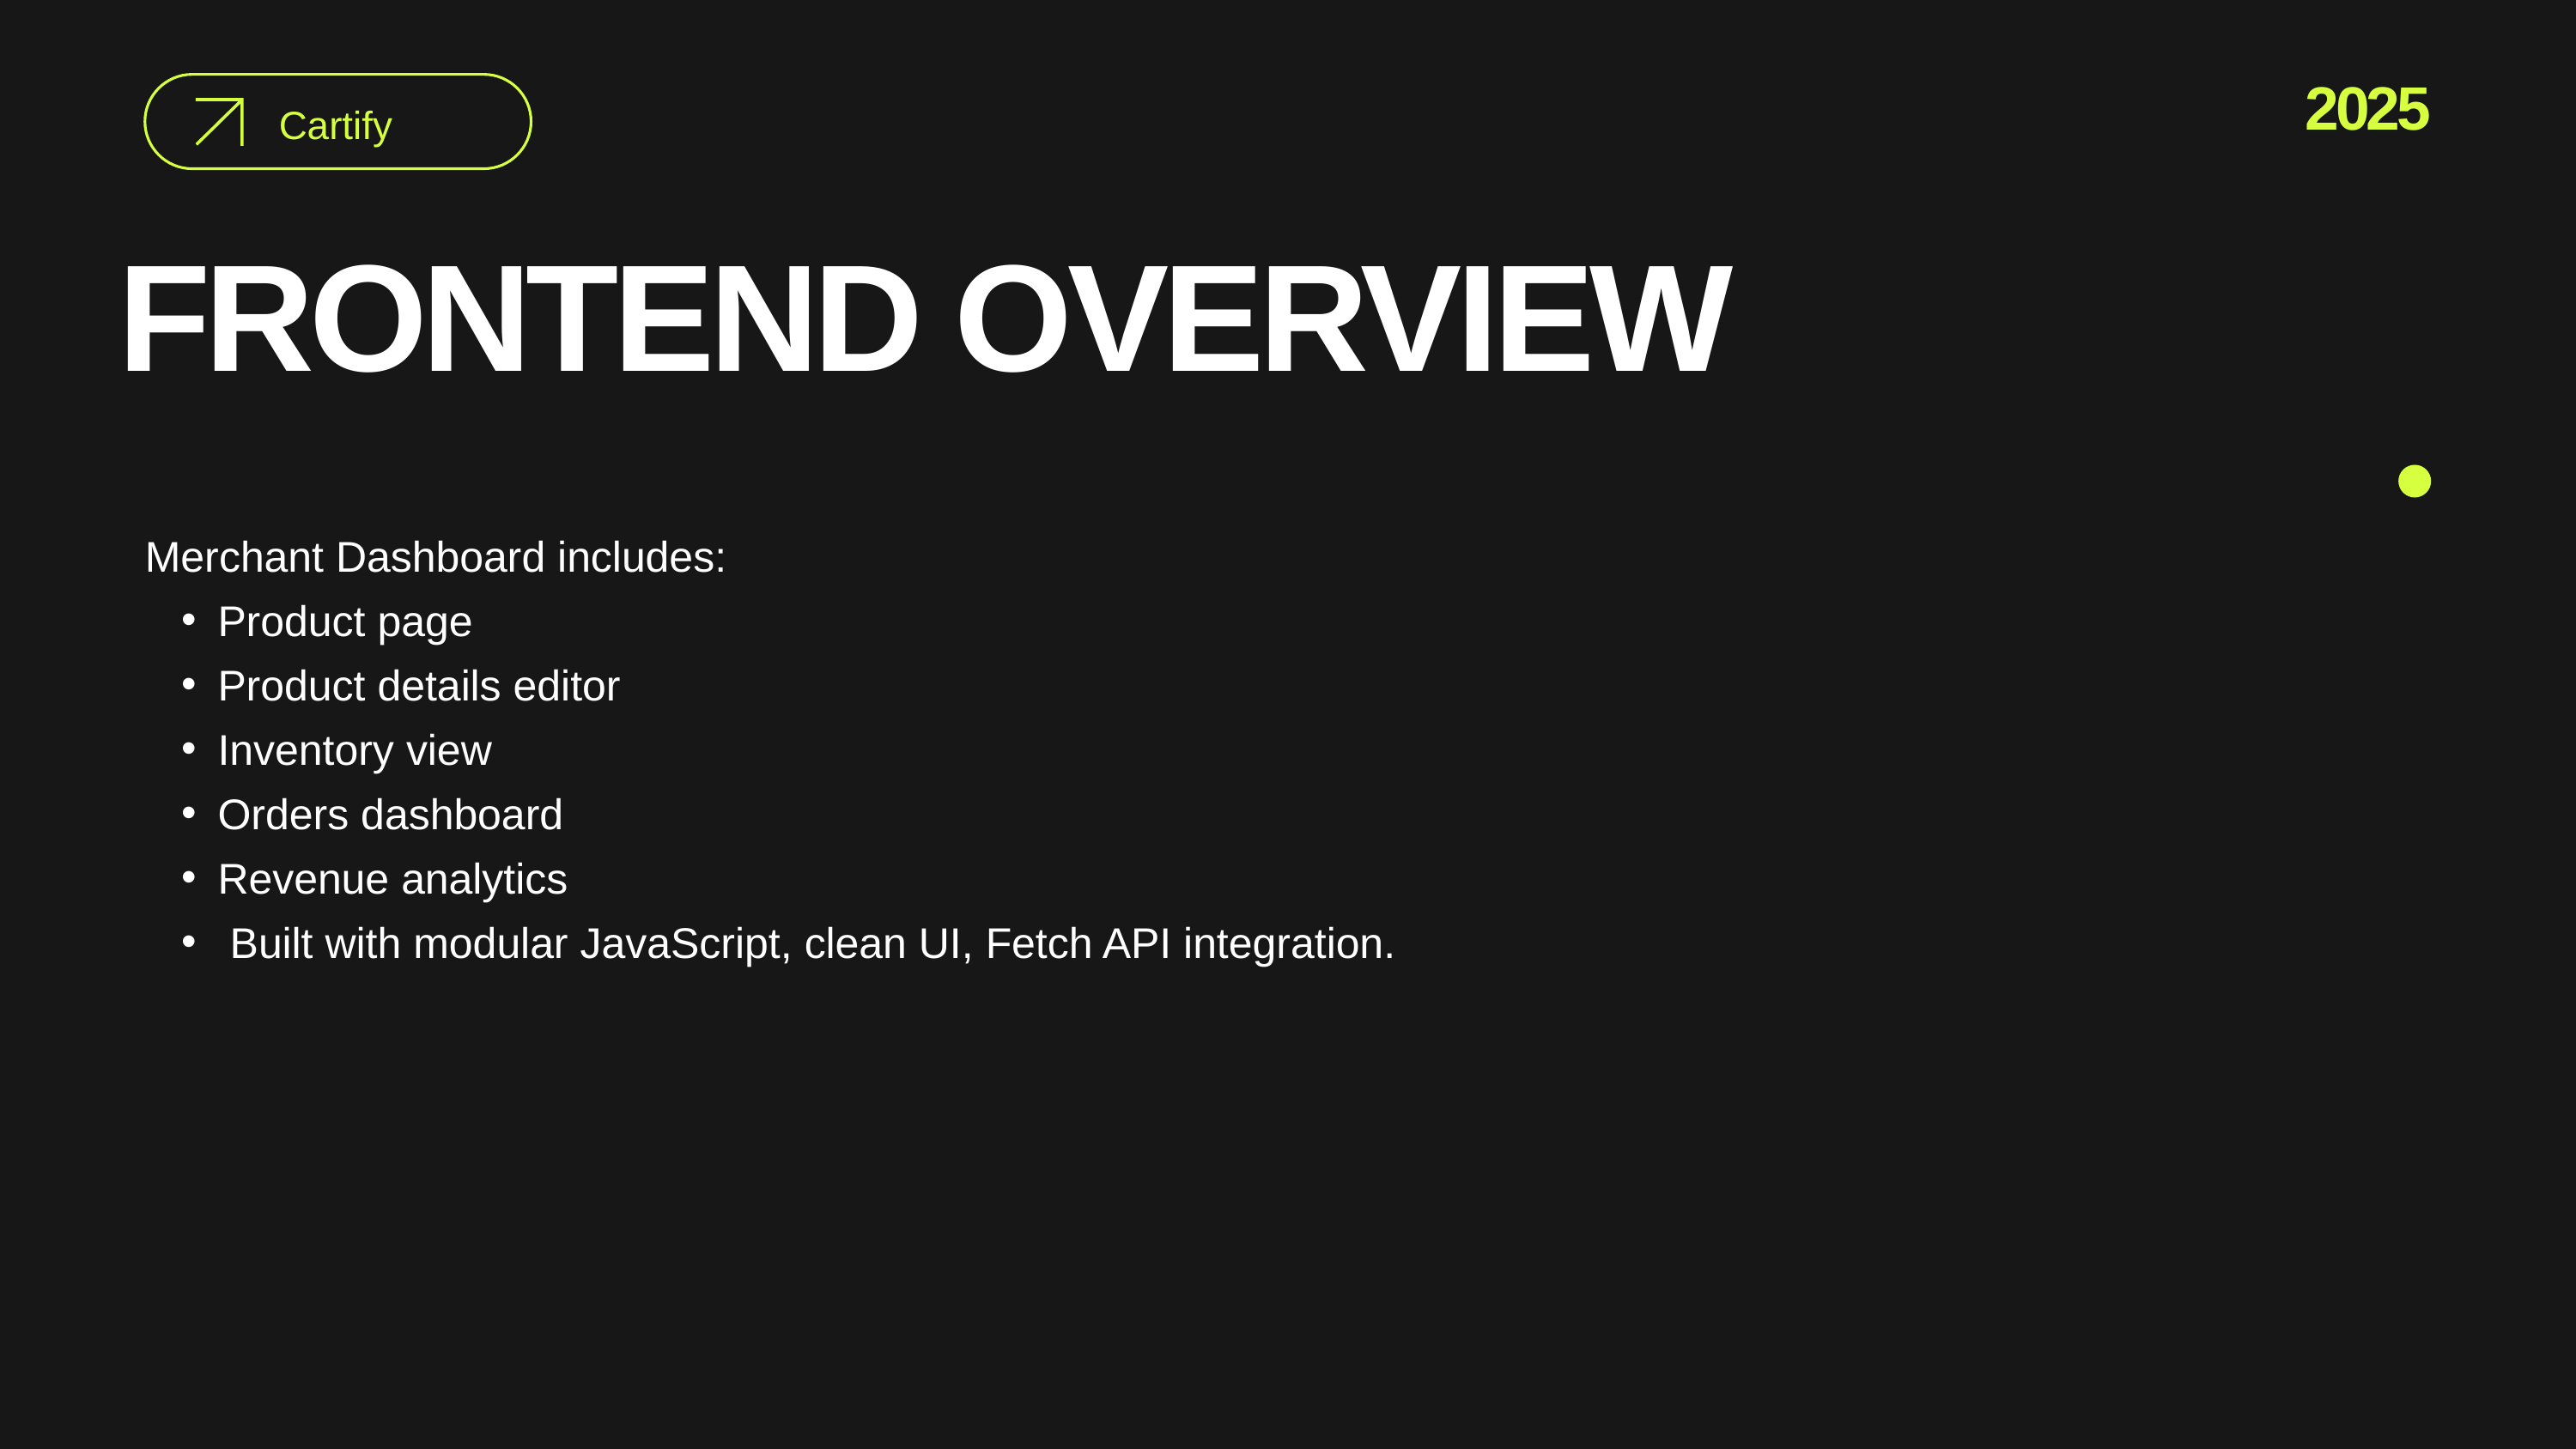

2025
Cartify

FRONTEND OVERVIEW

Merchant Dashboard includes:
Product page
Product details editor
Inventory view
Orders dashboard
Revenue analytics
 Built with modular JavaScript, clean UI, Fetch API integration.